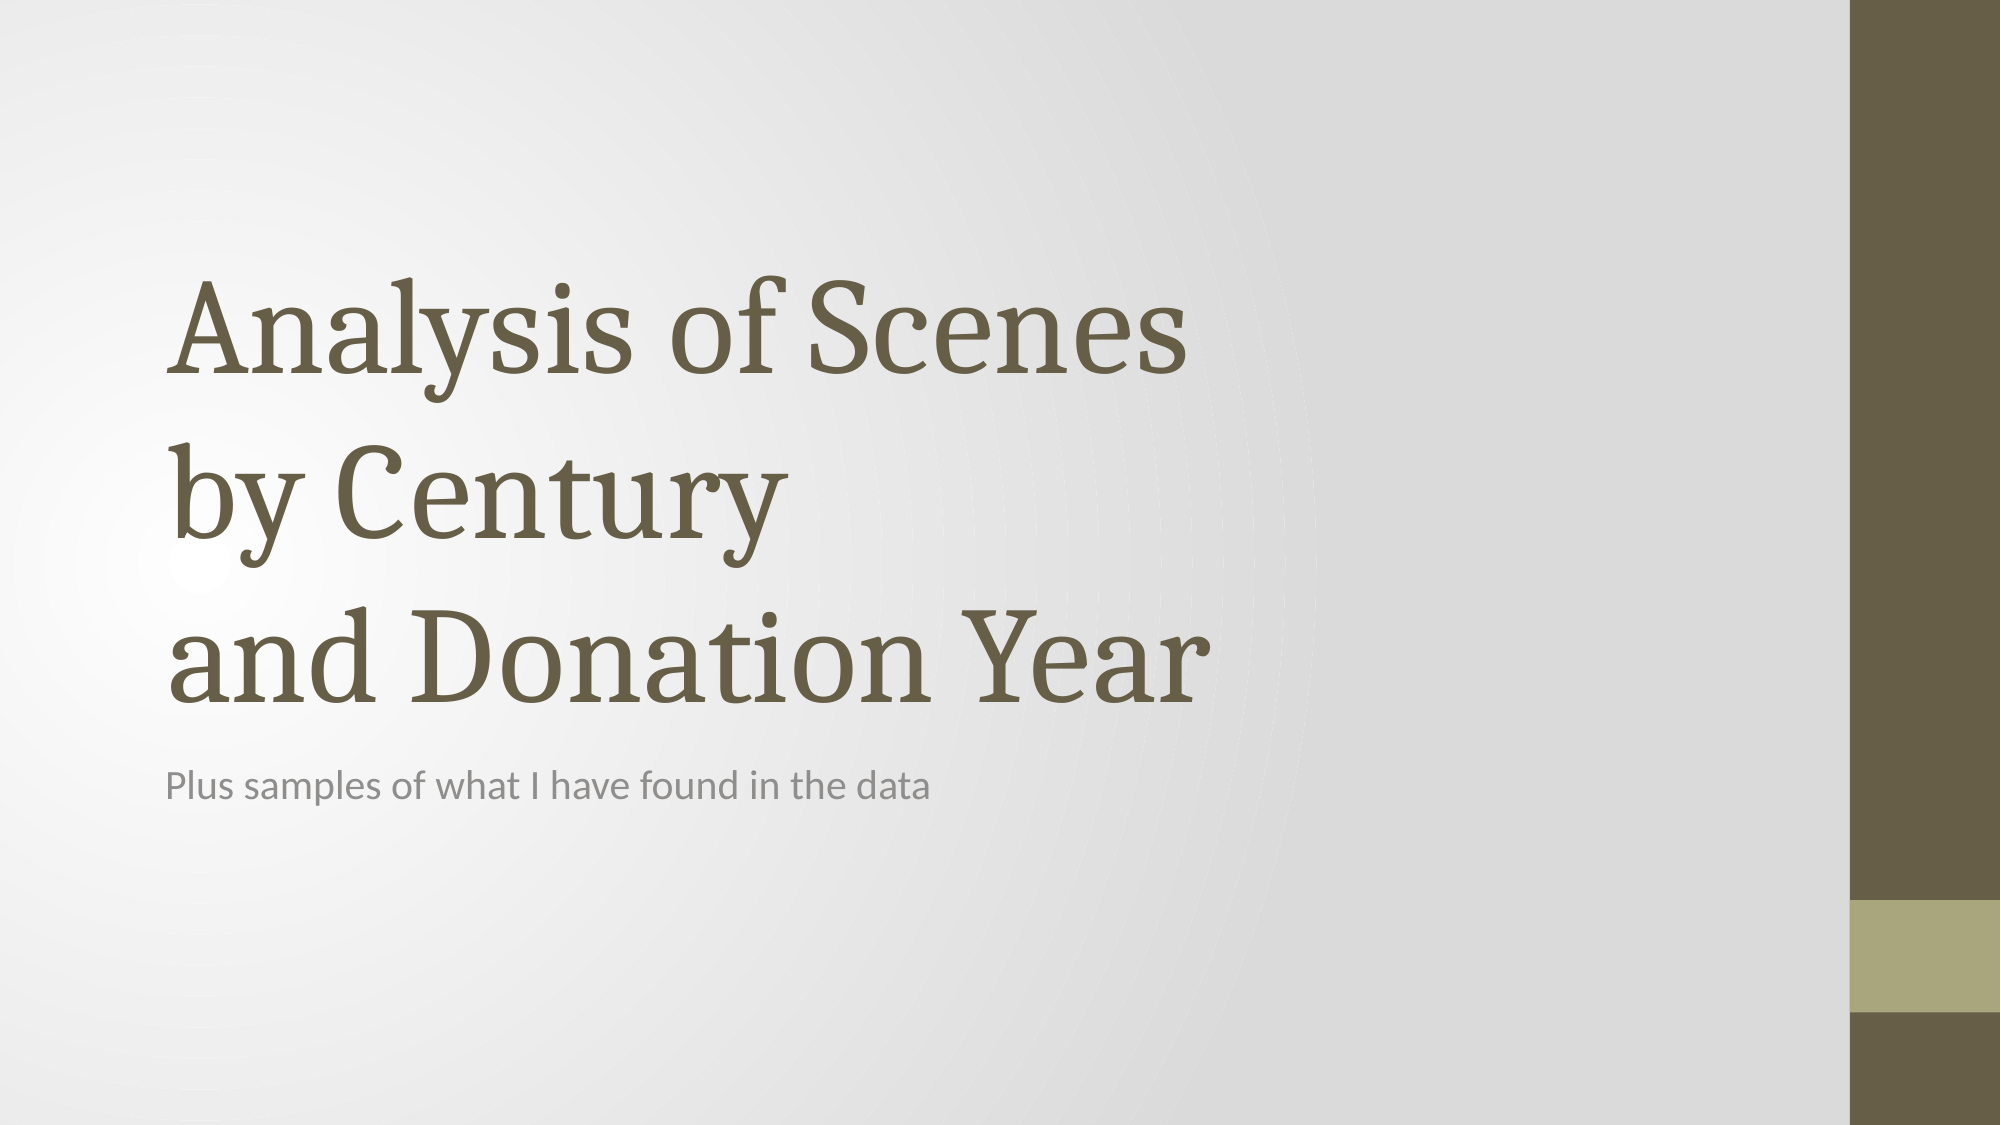

# Analysis of Scenes by Century and Donation Year
Plus samples of what I have found in the data